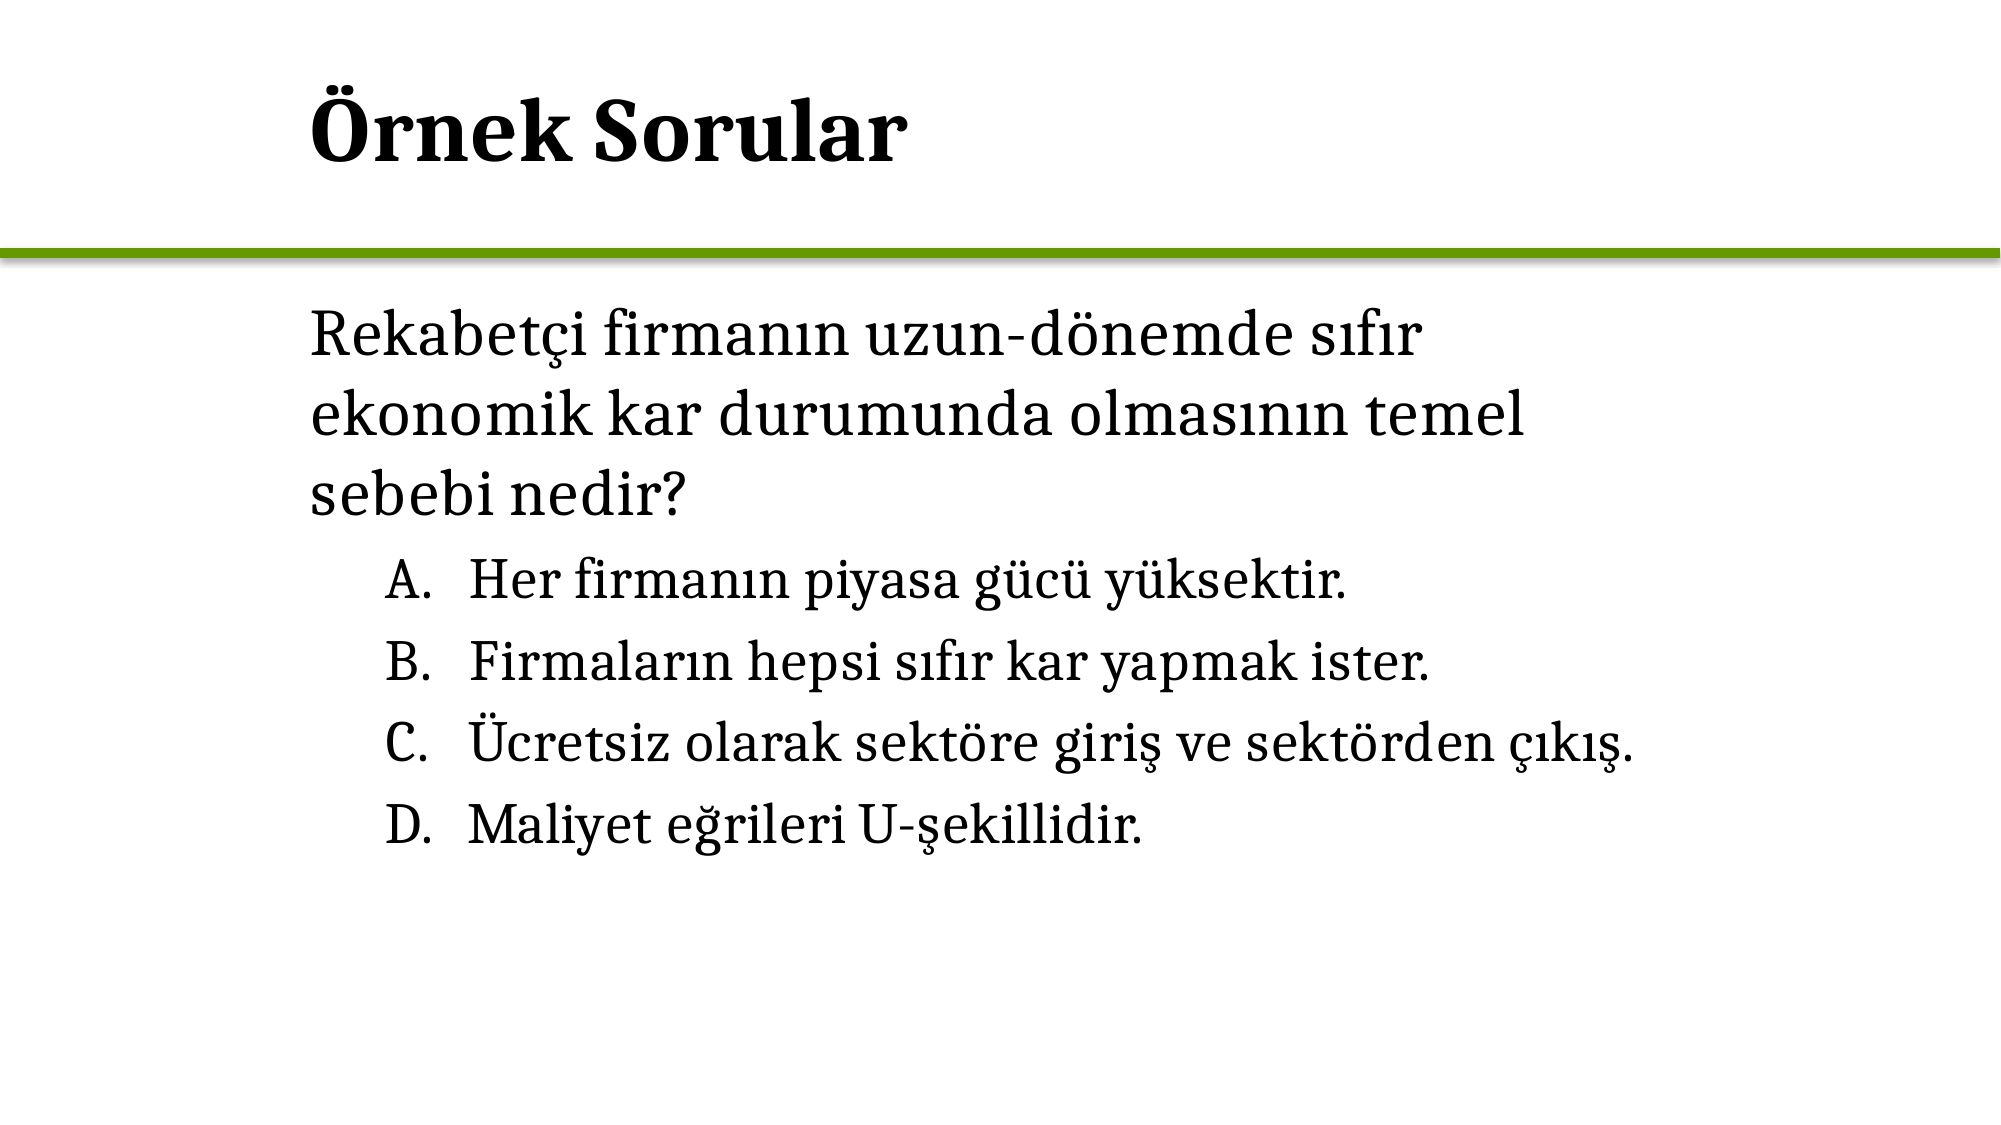

Örnek Sorular
Rekabetçi firmanın uzun-dönemde sıfır ekonomik kar durumunda olmasının temel sebebi nedir?
Her firmanın piyasa gücü yüksektir.
Firmaların hepsi sıfır kar yapmak ister.
Ücretsiz olarak sektöre giriş ve sektörden çıkış.
Maliyet eğrileri U-şekillidir.